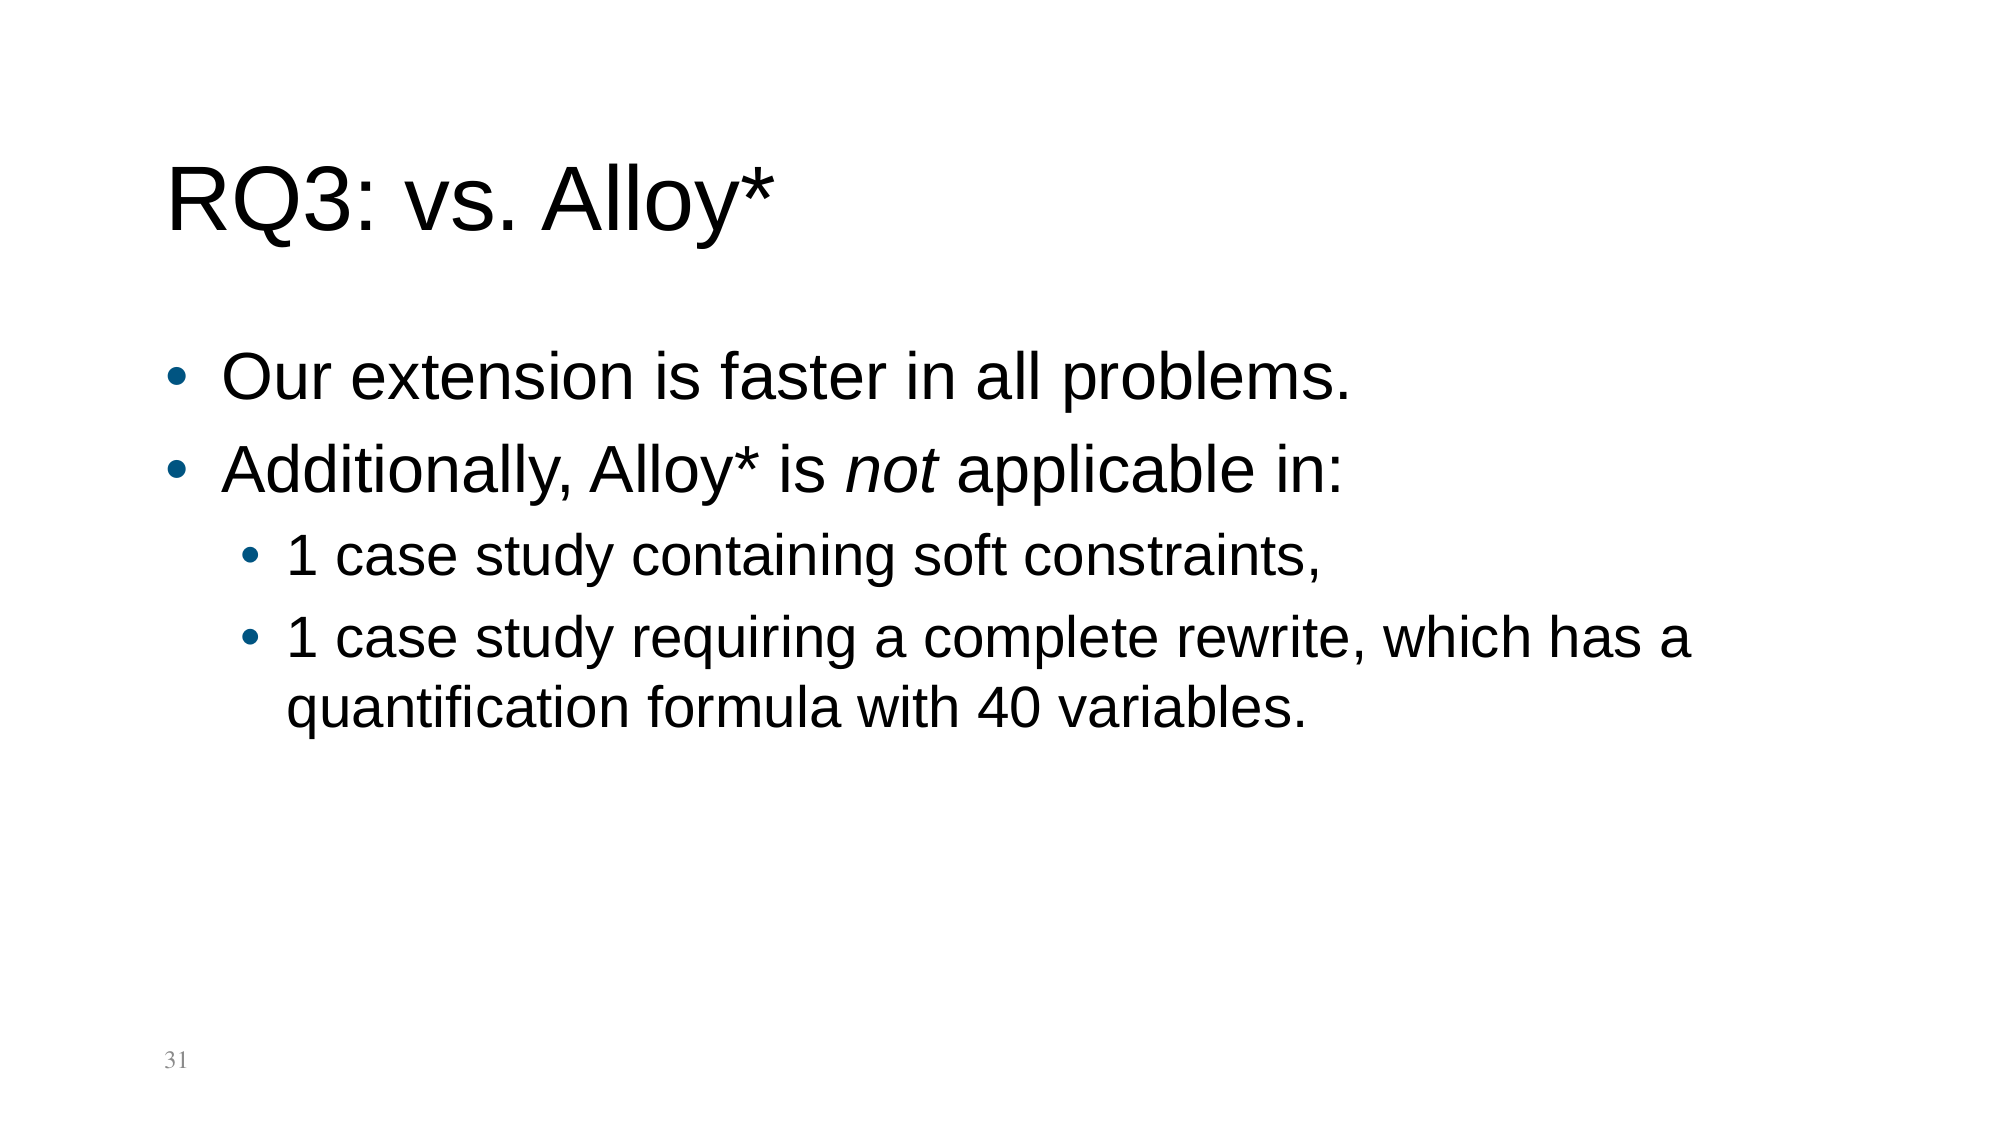

# RQ3: vs. Alloy*
Our extension is faster in all problems.
Additionally, Alloy* is not applicable in:
1 case study containing soft constraints,
1 case study requiring a complete rewrite, which has a quantification formula with 40 variables.
31